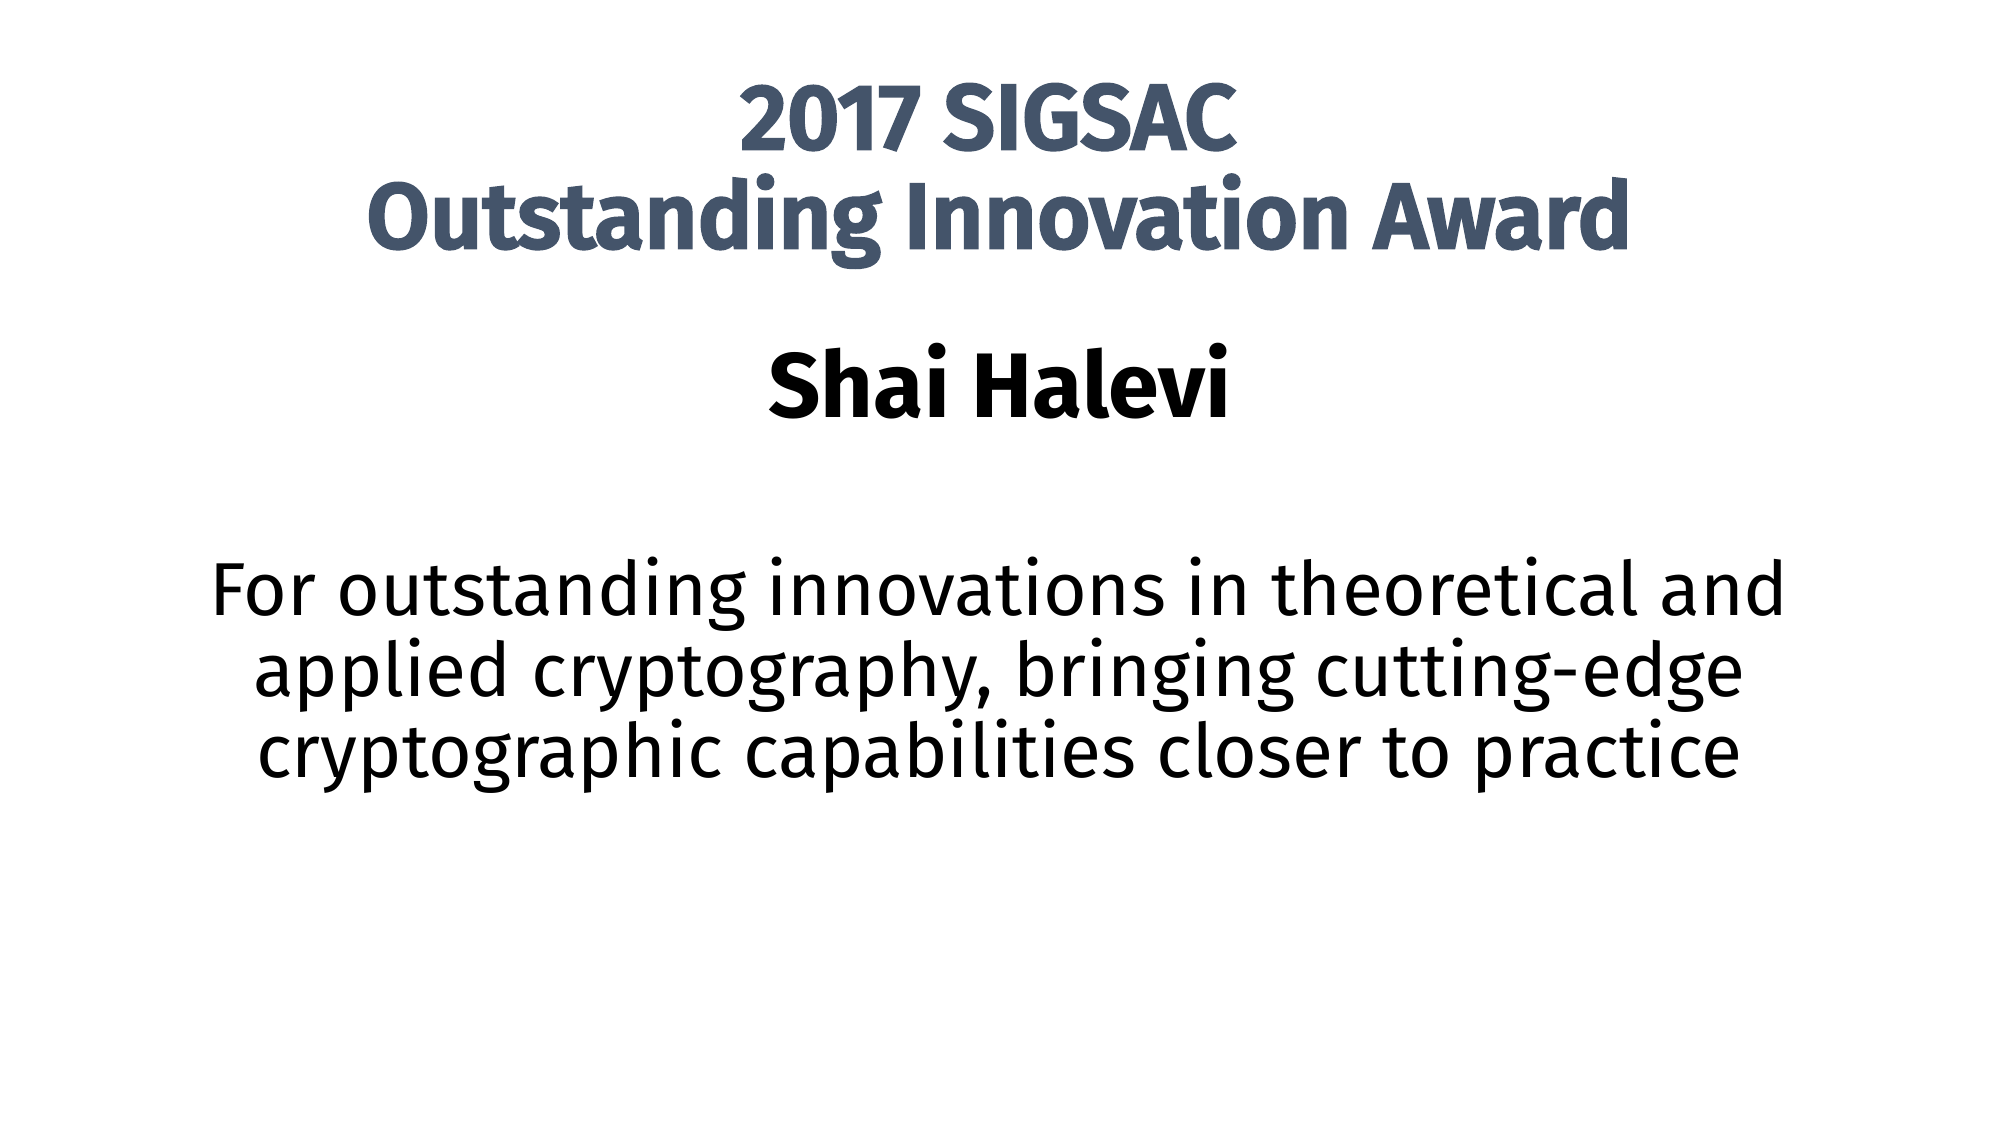

# 2017 SIGSAC Outstanding Innovation Award
Shai Halevi

For outstanding innovations in theoretical and applied cryptography, bringing cutting-edge cryptographic capabilities closer to practice